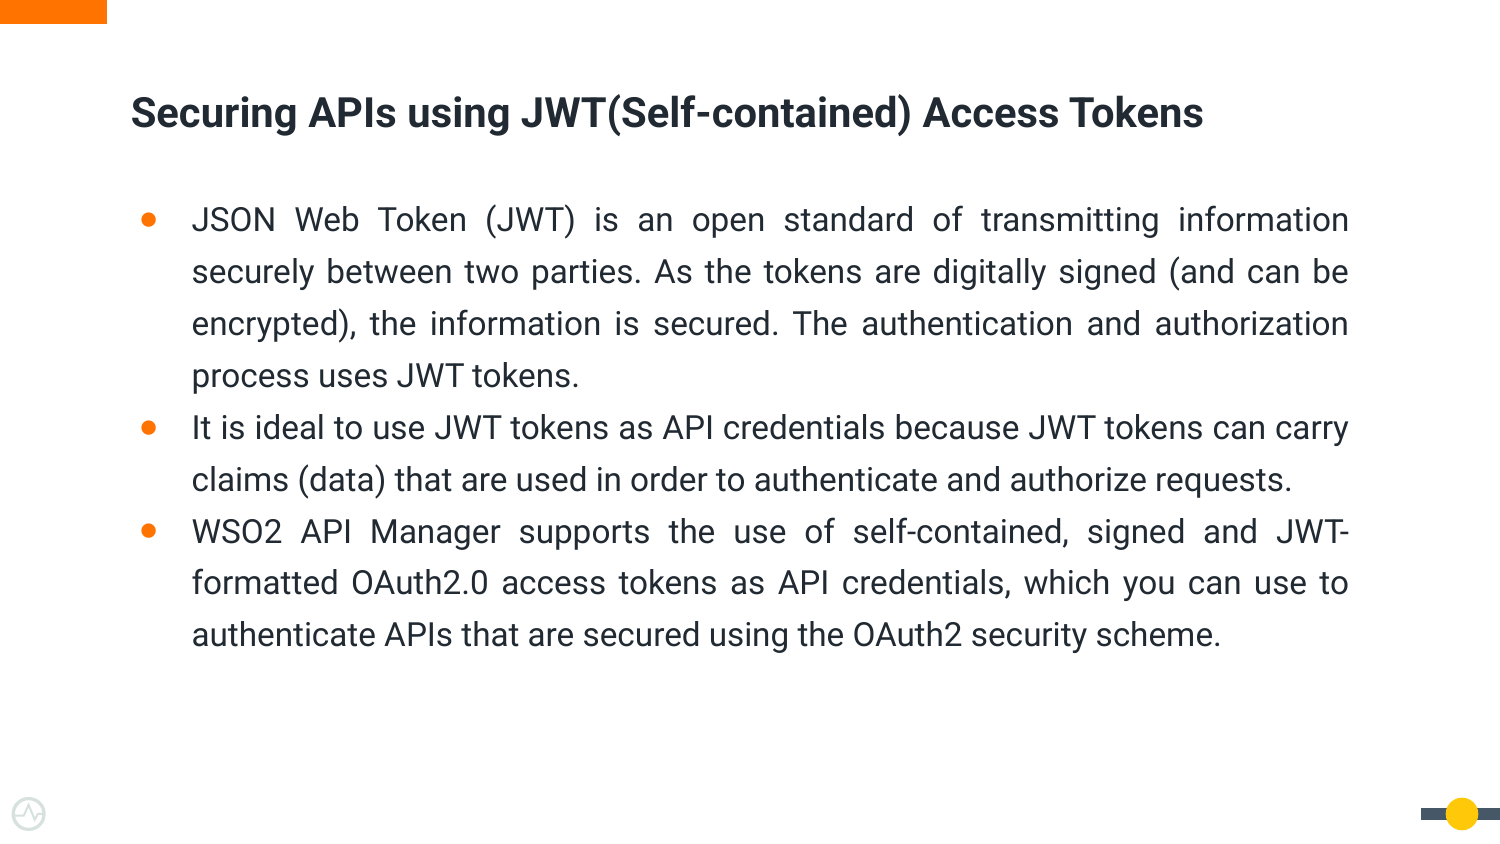

# Securing APIs using JWT(Self-contained) Access Tokens
JSON Web Token (JWT) is an open standard of transmitting information securely between two parties. As the tokens are digitally signed (and can be encrypted), the information is secured. The authentication and authorization process uses JWT tokens.
It is ideal to use JWT tokens as API credentials because JWT tokens can carry claims (data) that are used in order to authenticate and authorize requests.
WSO2 API Manager supports the use of self-contained, signed and JWT-formatted OAuth2.0 access tokens as API credentials, which you can use to authenticate APIs that are secured using the OAuth2 security scheme.